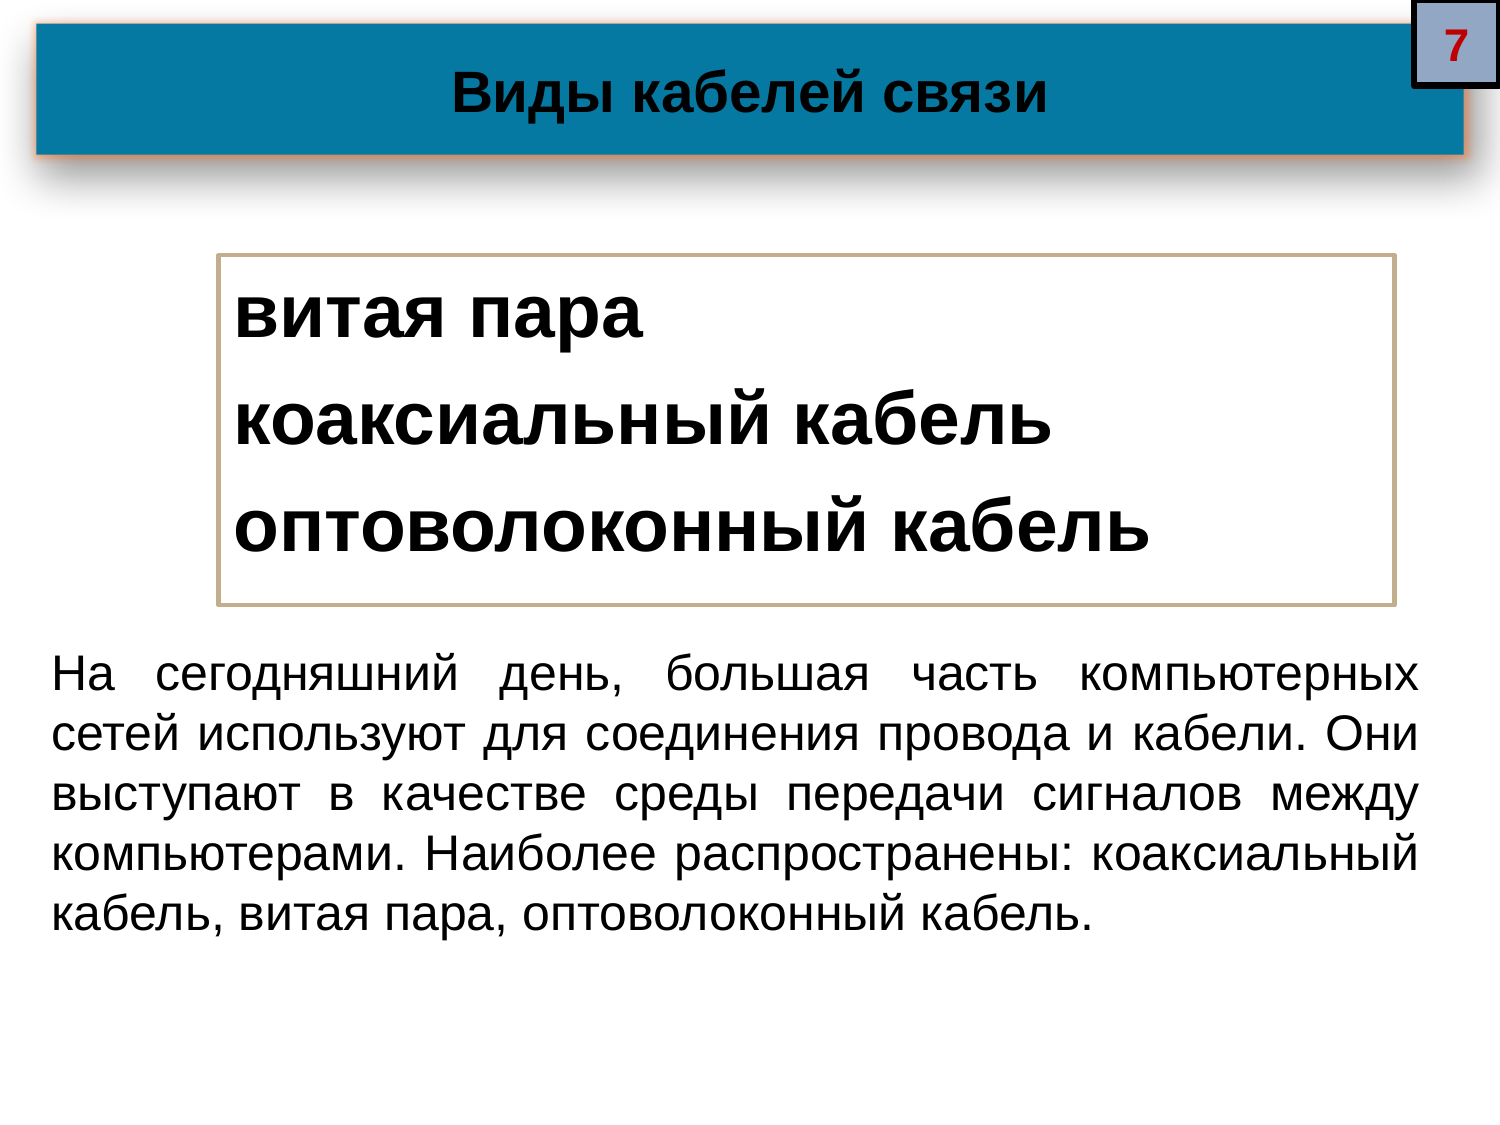

7
Виды кабелей связи
витая пара
коаксиальный кабель
оптоволоконный кабель

На сегодняшний день, большая часть компьютерных сетей используют для соединения провода и кабели. Они выступают в качестве среды передачи сигналов между компьютерами. Наиболее распространены: коаксиальный кабель, витая пара, оптоволоконный кабель.